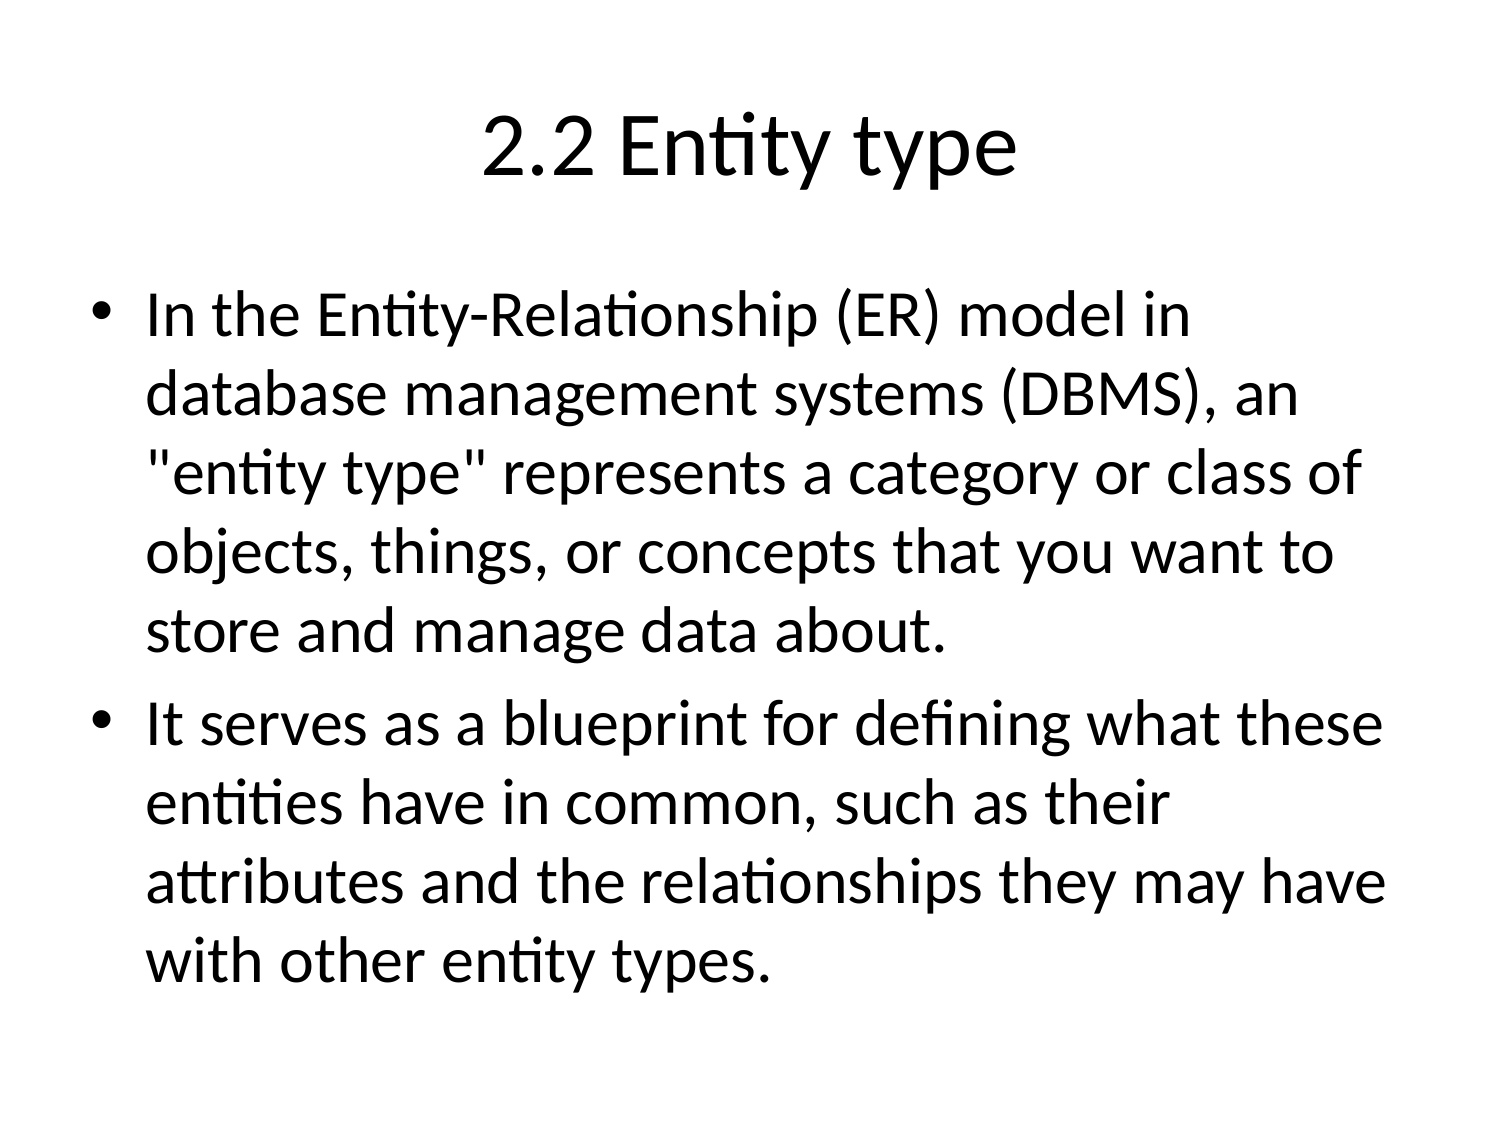

# 2.2 Entity type
In the Entity-Relationship (ER) model in database management systems (DBMS), an "entity type" represents a category or class of objects, things, or concepts that you want to store and manage data about.
It serves as a blueprint for defining what these entities have in common, such as their attributes and the relationships they may have with other entity types.